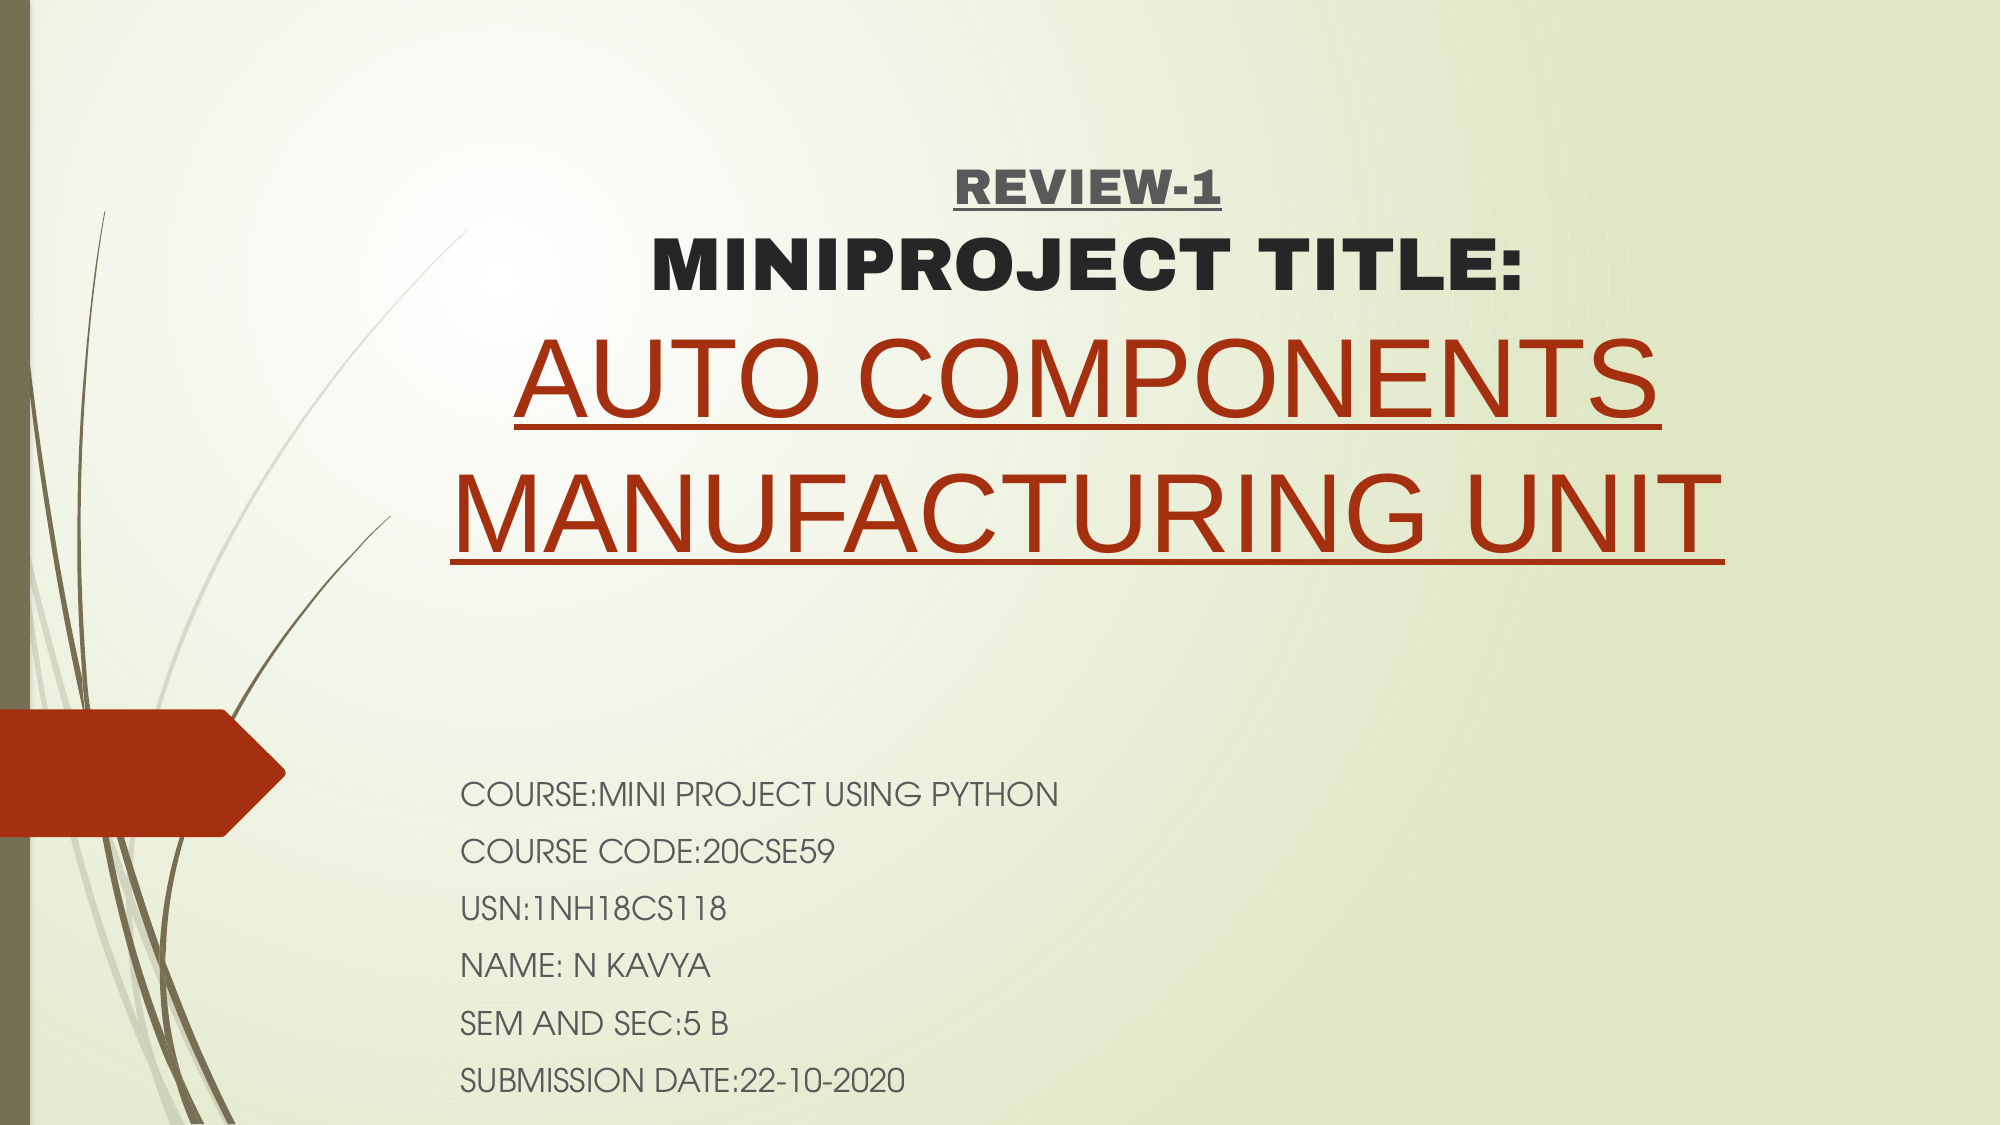

# REVIEW-1 MINIPROJECT TITLE: AUTO COMPONENTS MANUFACTURING UNIT
COURSE:MINI PROJECT USING PYTHON
COURSE CODE:20CSE59
USN:1NH18CS118
NAME: N KAVYA
SEM AND SEC:5 B
SUBMISSION DATE:22-10-2020